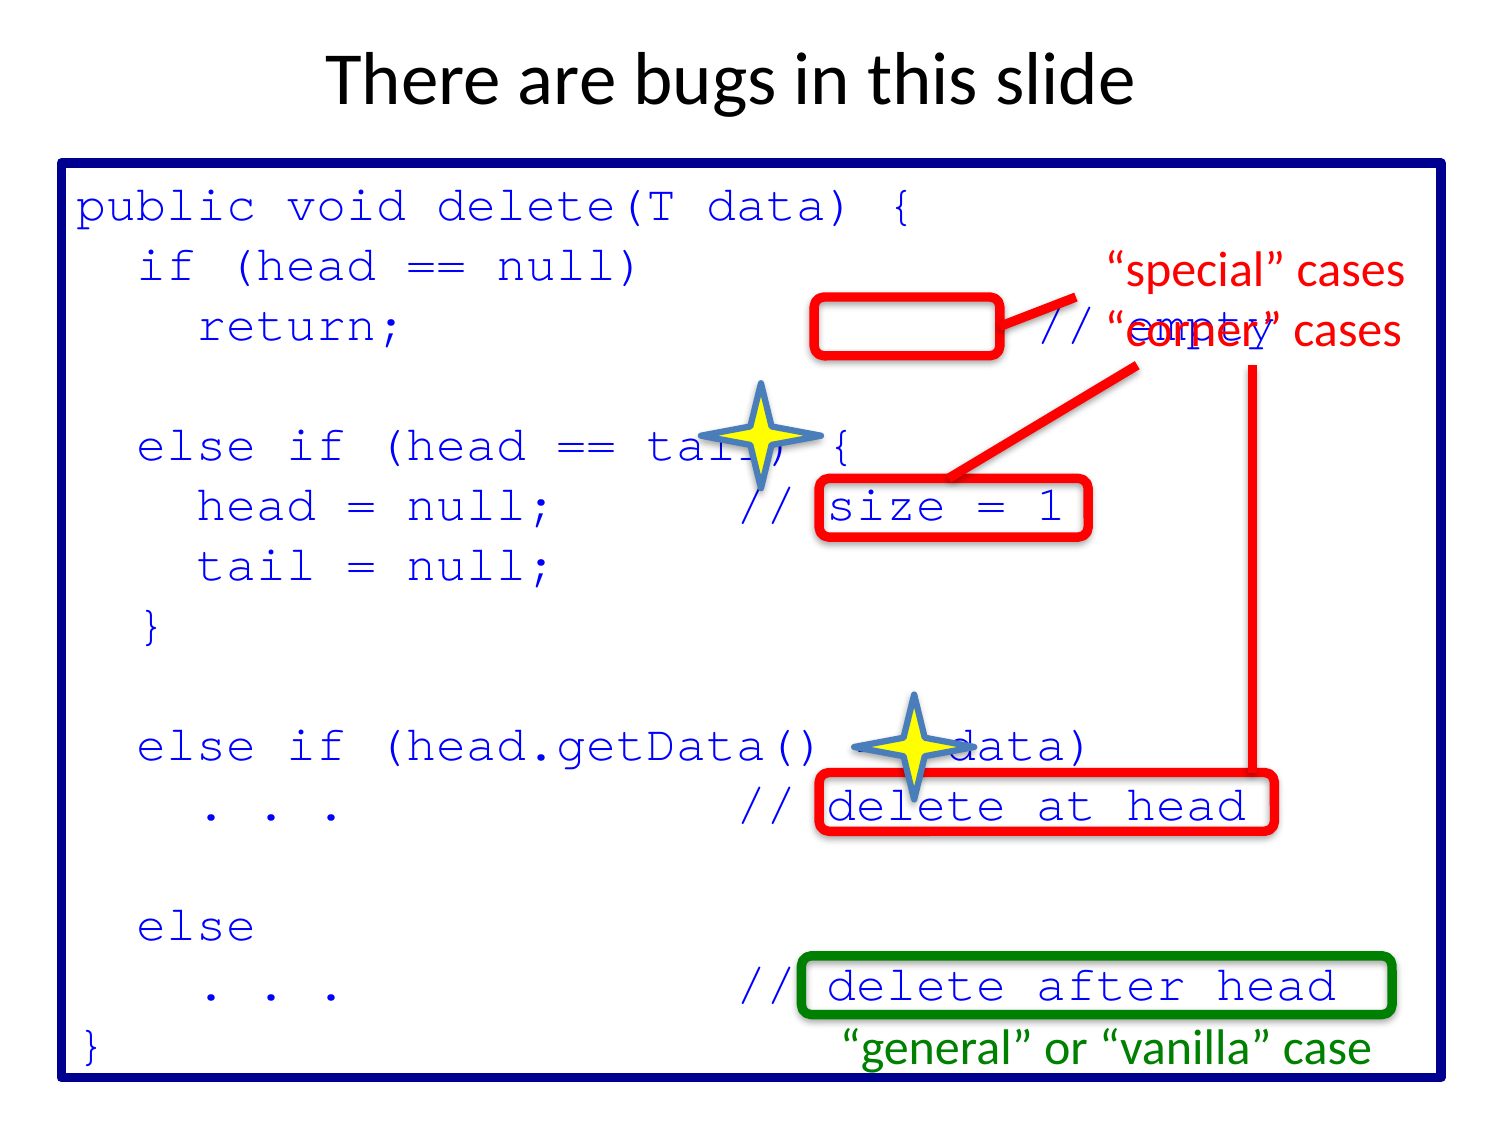

There are bugs in this slide
public void delete(T data) {
  if (head == null)
    return;				  // empty

  else if (head == tail) {
    head = null;      // size = 1
    tail = null;
  }

  else if (head.getData() == data)
    . . .             // delete at head

  else
    . . .             // delete after head
}
“special” cases
“corner” cases

“general” or “vanilla” case